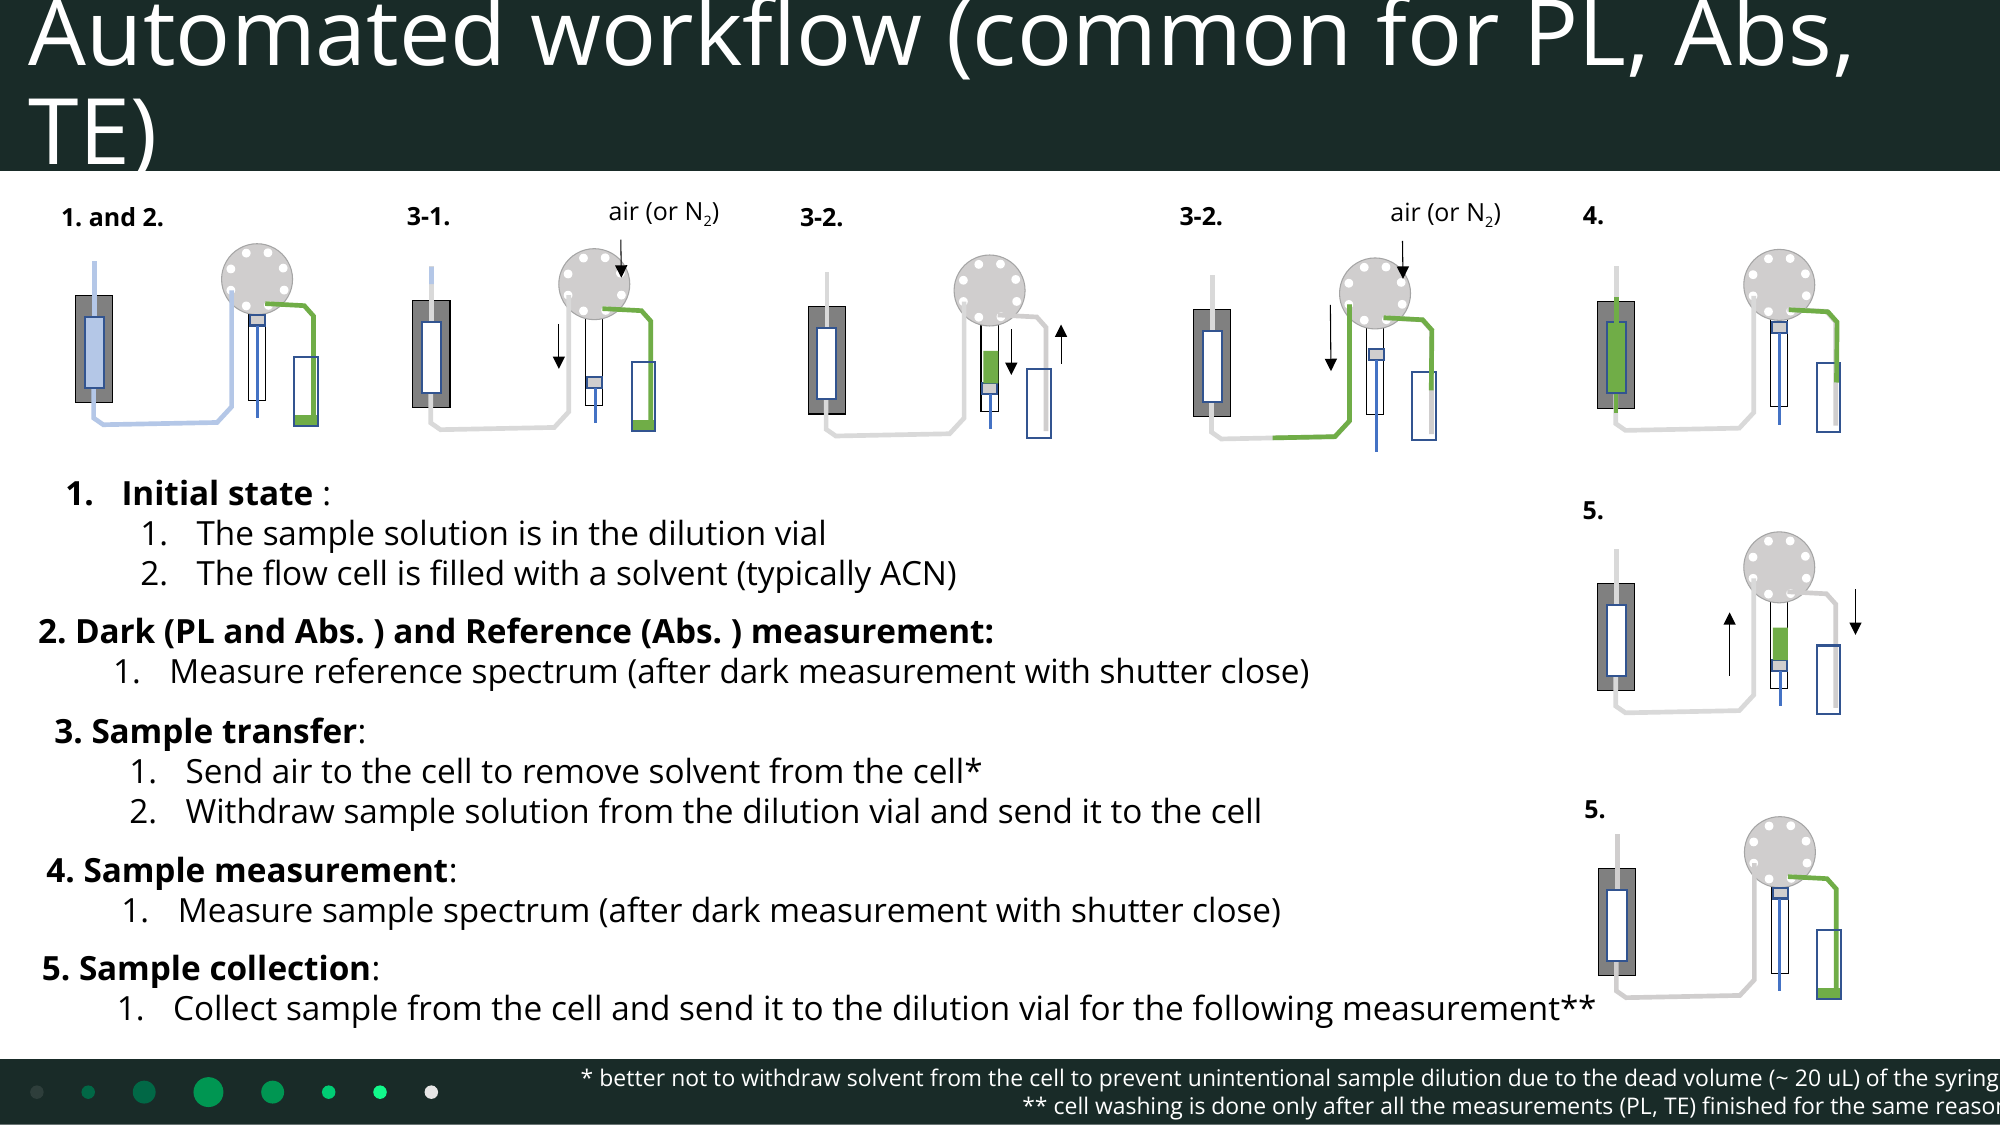

# Automated workflow (common for PL, Abs, TE)
air (or N2)
air (or N2)
4.
3-1.
3-2.
1. and 2.
3-2.

Initial state :
The sample solution is in the dilution vial
The flow cell is filled with a solvent (typically ACN)
5.

2. Dark (PL and Abs. ) and Reference (Abs. ) measurement:
Measure reference spectrum (after dark measurement with shutter close)

3. Sample transfer:
Send air to the cell to remove solvent from the cell*
Withdraw sample solution from the dilution vial and send it to the cell

5.

4. Sample measurement:
Measure sample spectrum (after dark measurement with shutter close)

5. Sample collection:
Collect sample from the cell and send it to the dilution vial for the following measurement**

* better not to withdraw solvent from the cell to prevent unintentional sample dilution due to the dead volume (~ 20 uL) of the syringe.
** cell washing is done only after all the measurements (PL, TE) finished for the same reason.